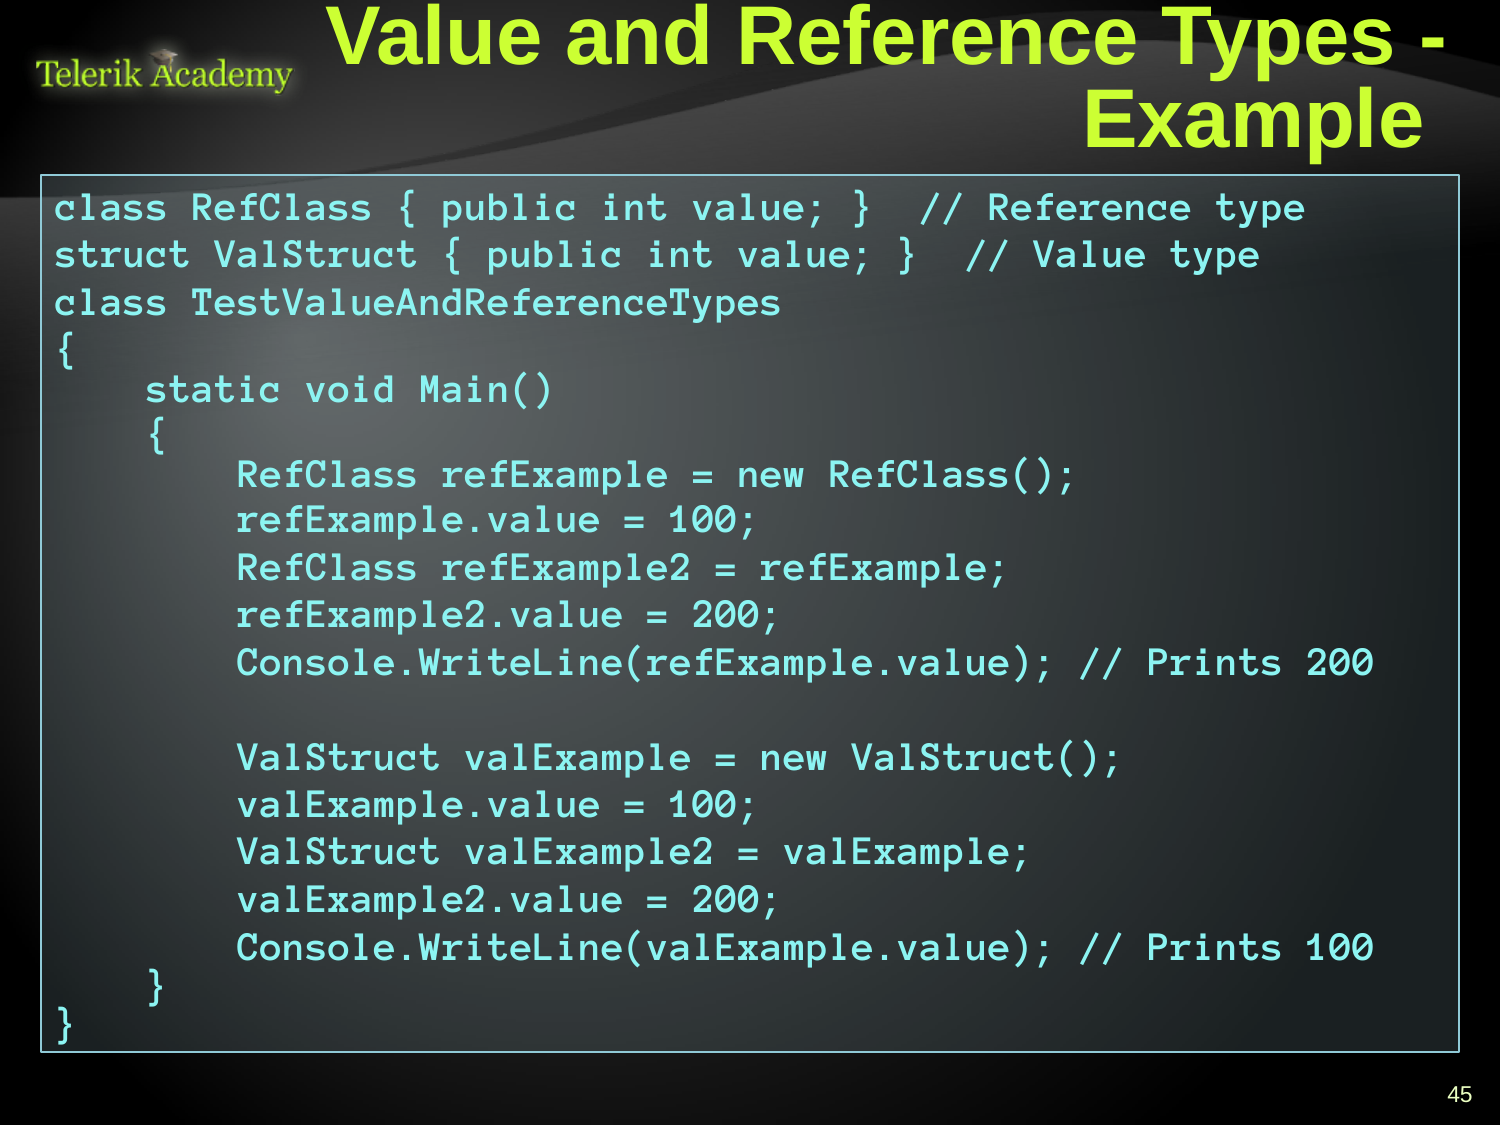

# Value and Reference Types - Example
class RefClass { public int value; }  // Reference type
struct ValStruct { public int value; }  // Value type
class TestValueAndReferenceTypes
{
    static void Main()
    {
        RefClass refExample = new RefClass();
        refExample.value = 100;
        RefClass refExample2 = refExample;
        refExample2.value = 200;
        Console.WriteLine(refExample.value); // Prints 200

        ValStruct valExample = new ValStruct();
        valExample.value = 100;
        ValStruct valExample2 = valExample;
        valExample2.value = 200;
        Console.WriteLine(valExample.value); // Prints 100
    }
}
45